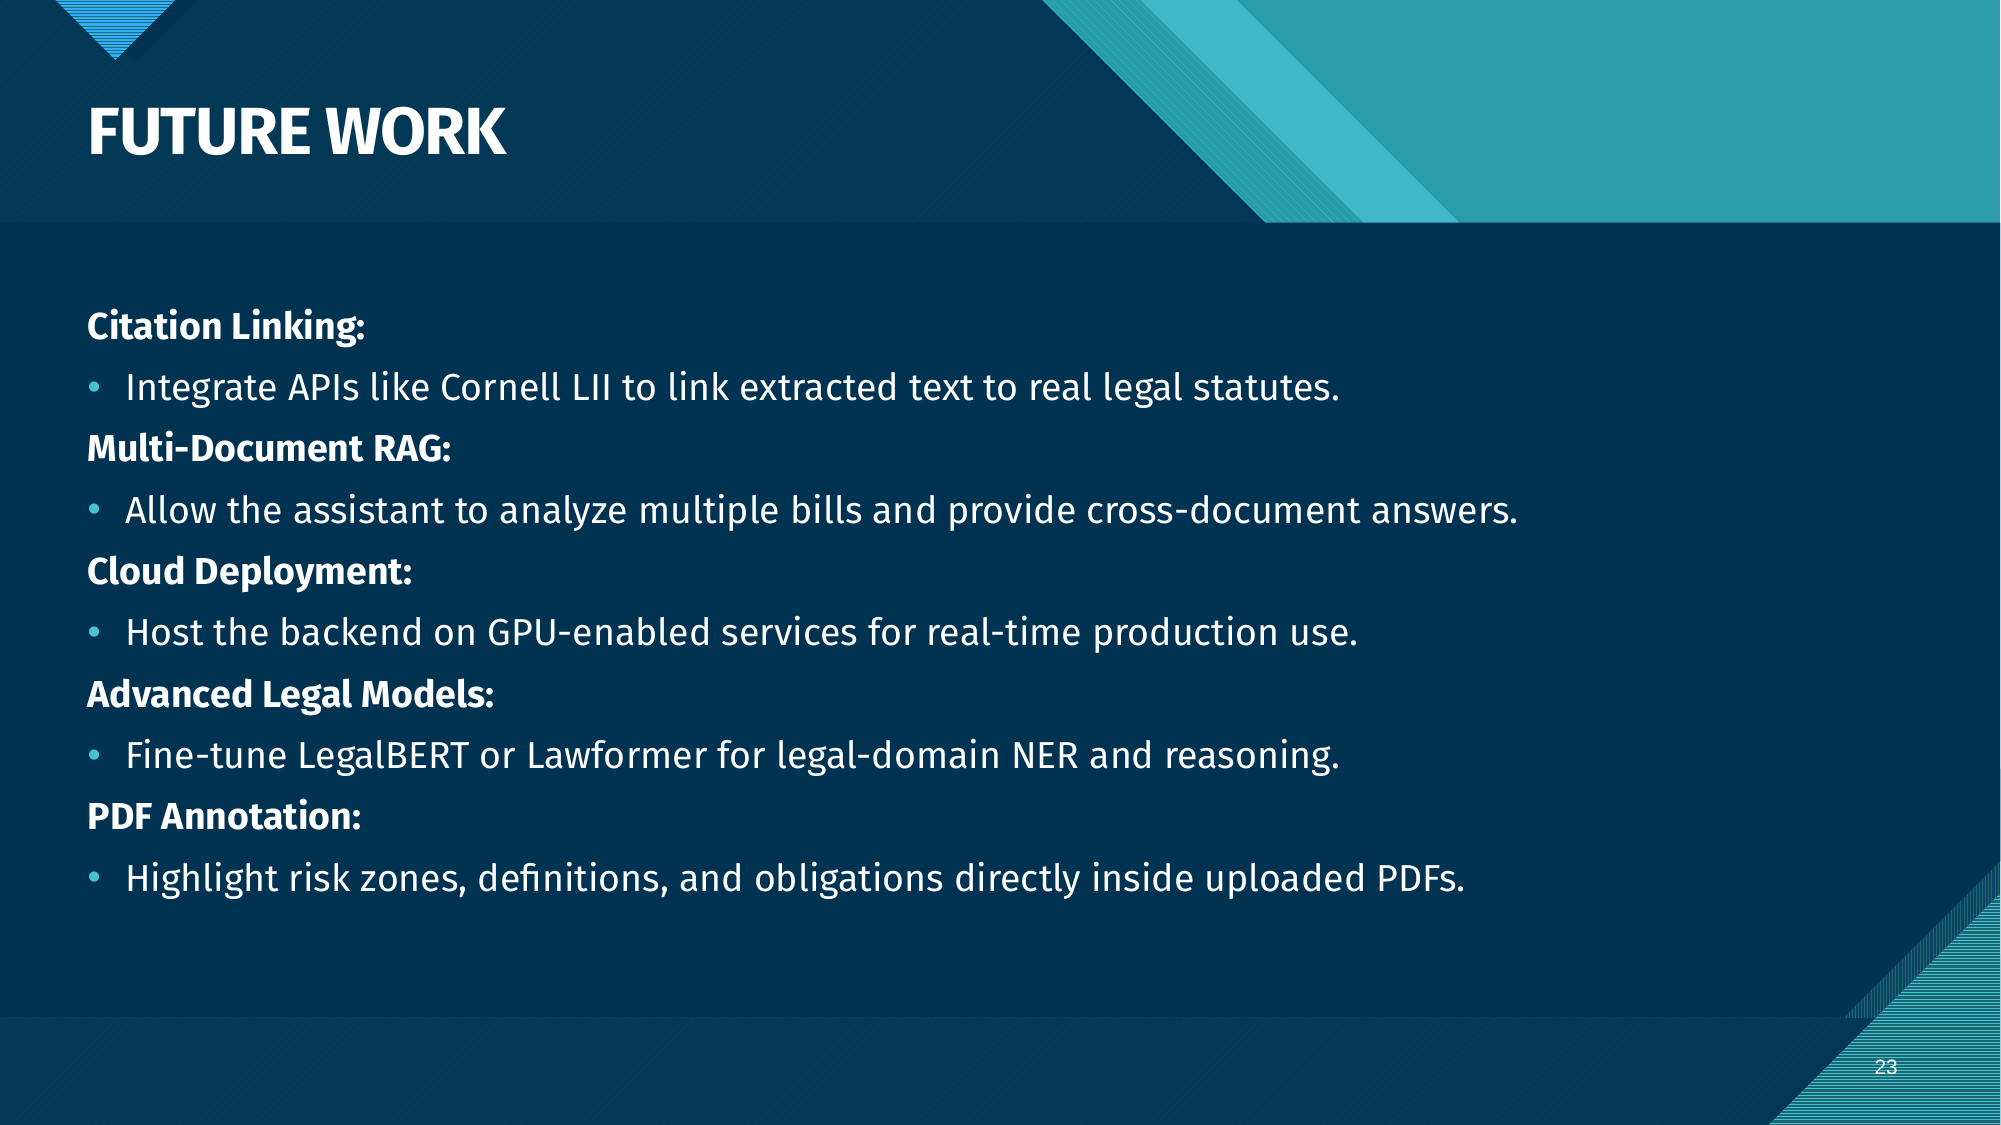

# FUTURE WORK
Citation Linking:
Integrate APIs like Cornell LII to link extracted text to real legal statutes.
Multi-Document RAG:
Allow the assistant to analyze multiple bills and provide cross-document answers.
Cloud Deployment:
Host the backend on GPU-enabled services for real-time production use.
Advanced Legal Models:
Fine-tune LegalBERT or Lawformer for legal-domain NER and reasoning.
PDF Annotation:
Highlight risk zones, definitions, and obligations directly inside uploaded PDFs.

23